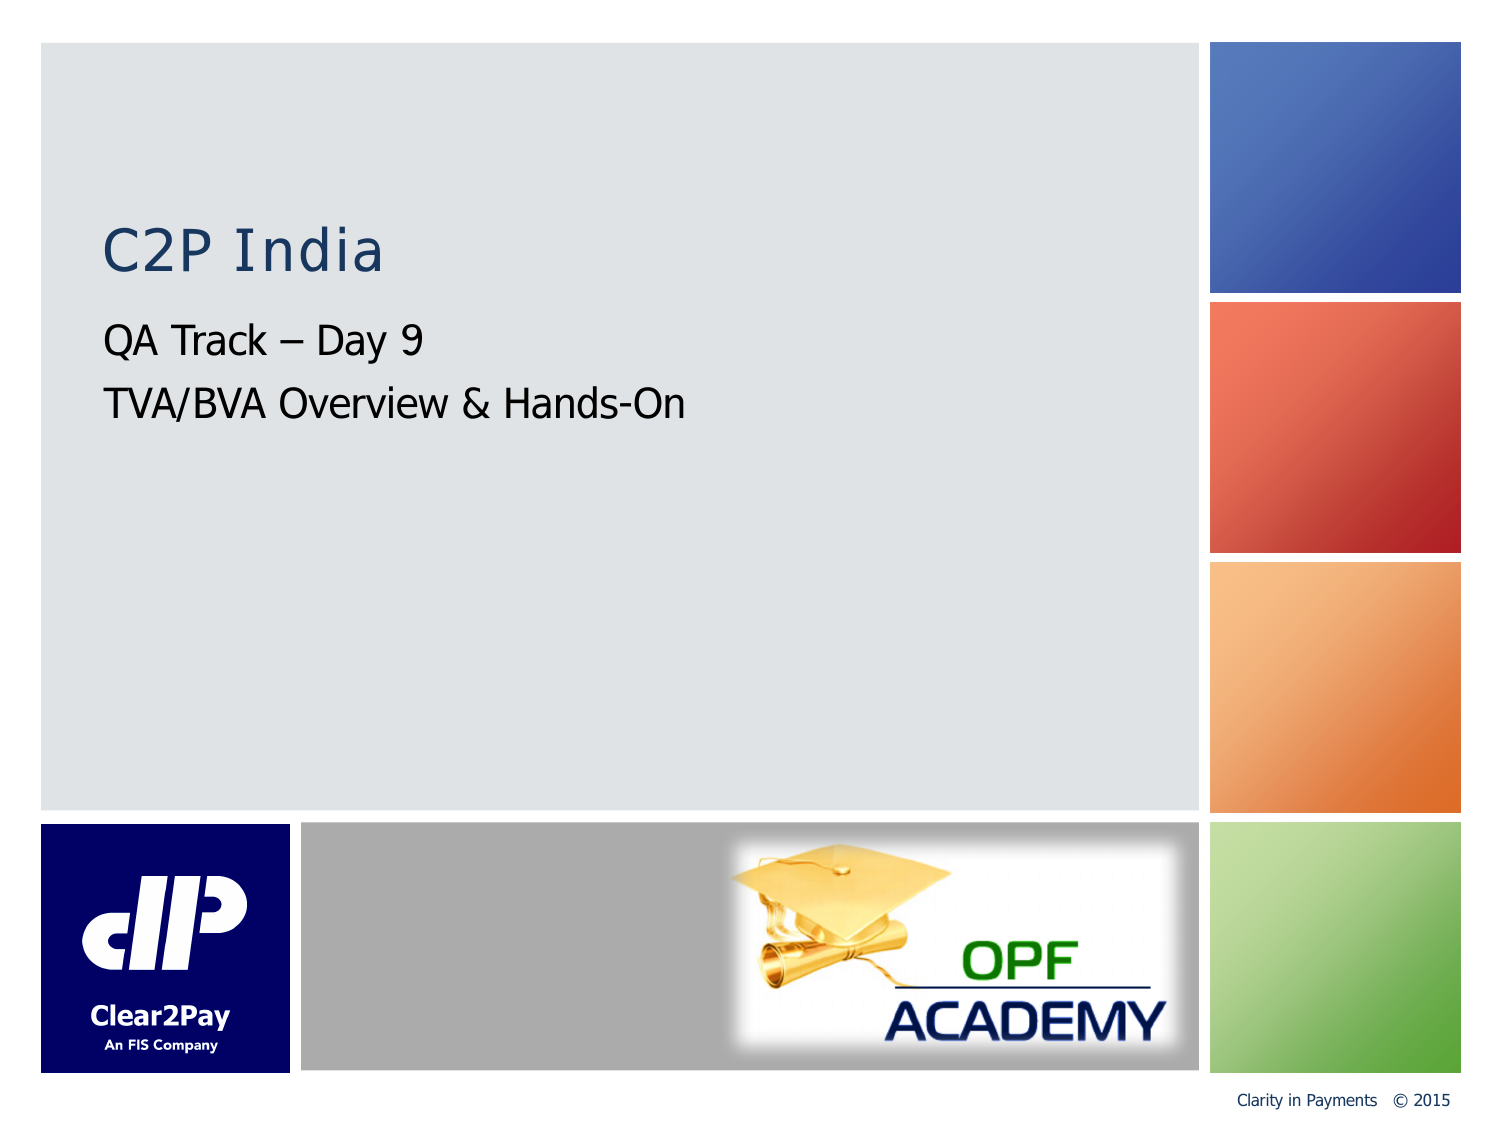

# C2P India
QA Track – Day 9
TVA/BVA Overview & Hands-On